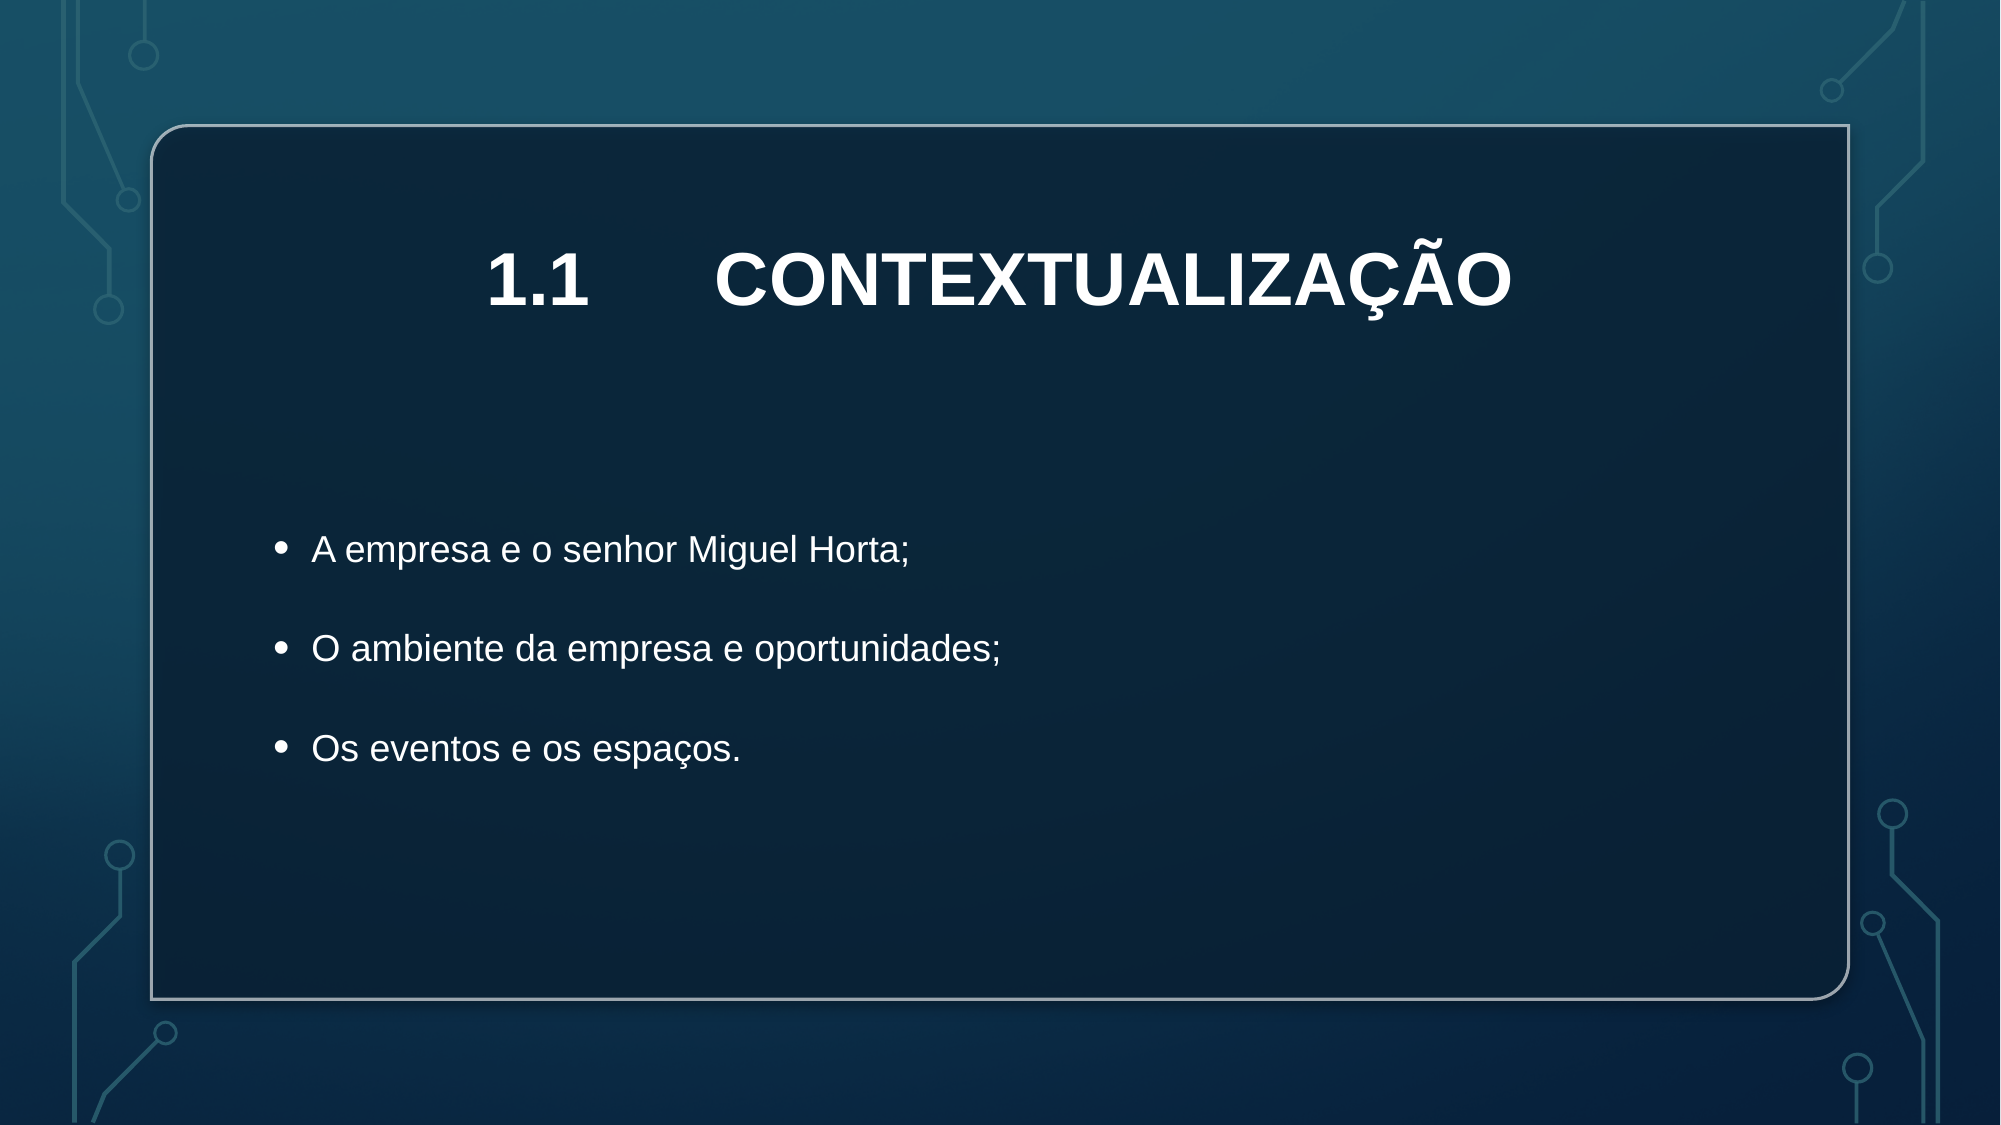

# 1.1      Contextualização
A empresa e o senhor Miguel Horta;
O ambiente da empresa e oportunidades;
Os eventos e os espaços.